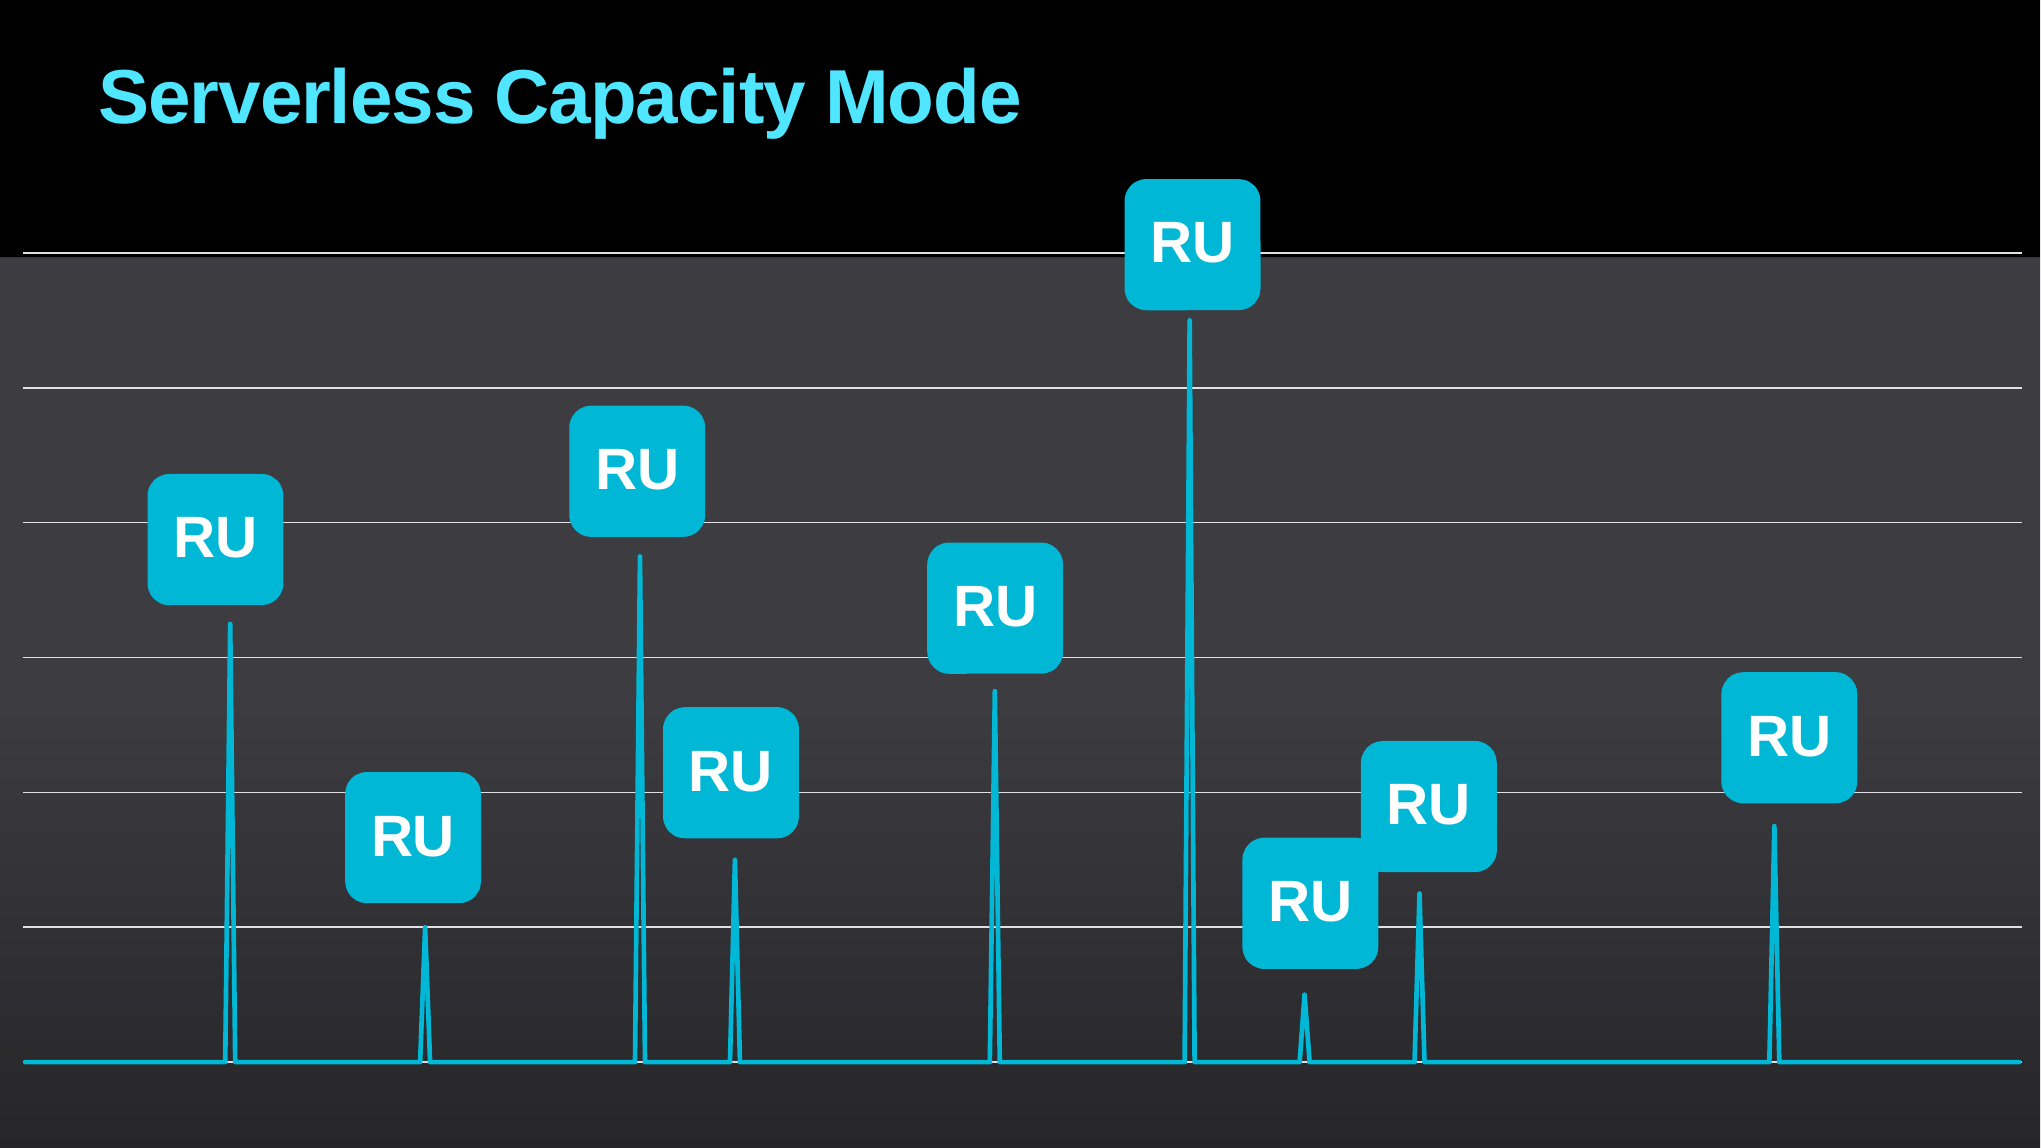

Serverless Capacity Mode

RU

### Chart

| Category |  |
|---|---|
RU

RU

RU

RU

RU

RU

RU

RU